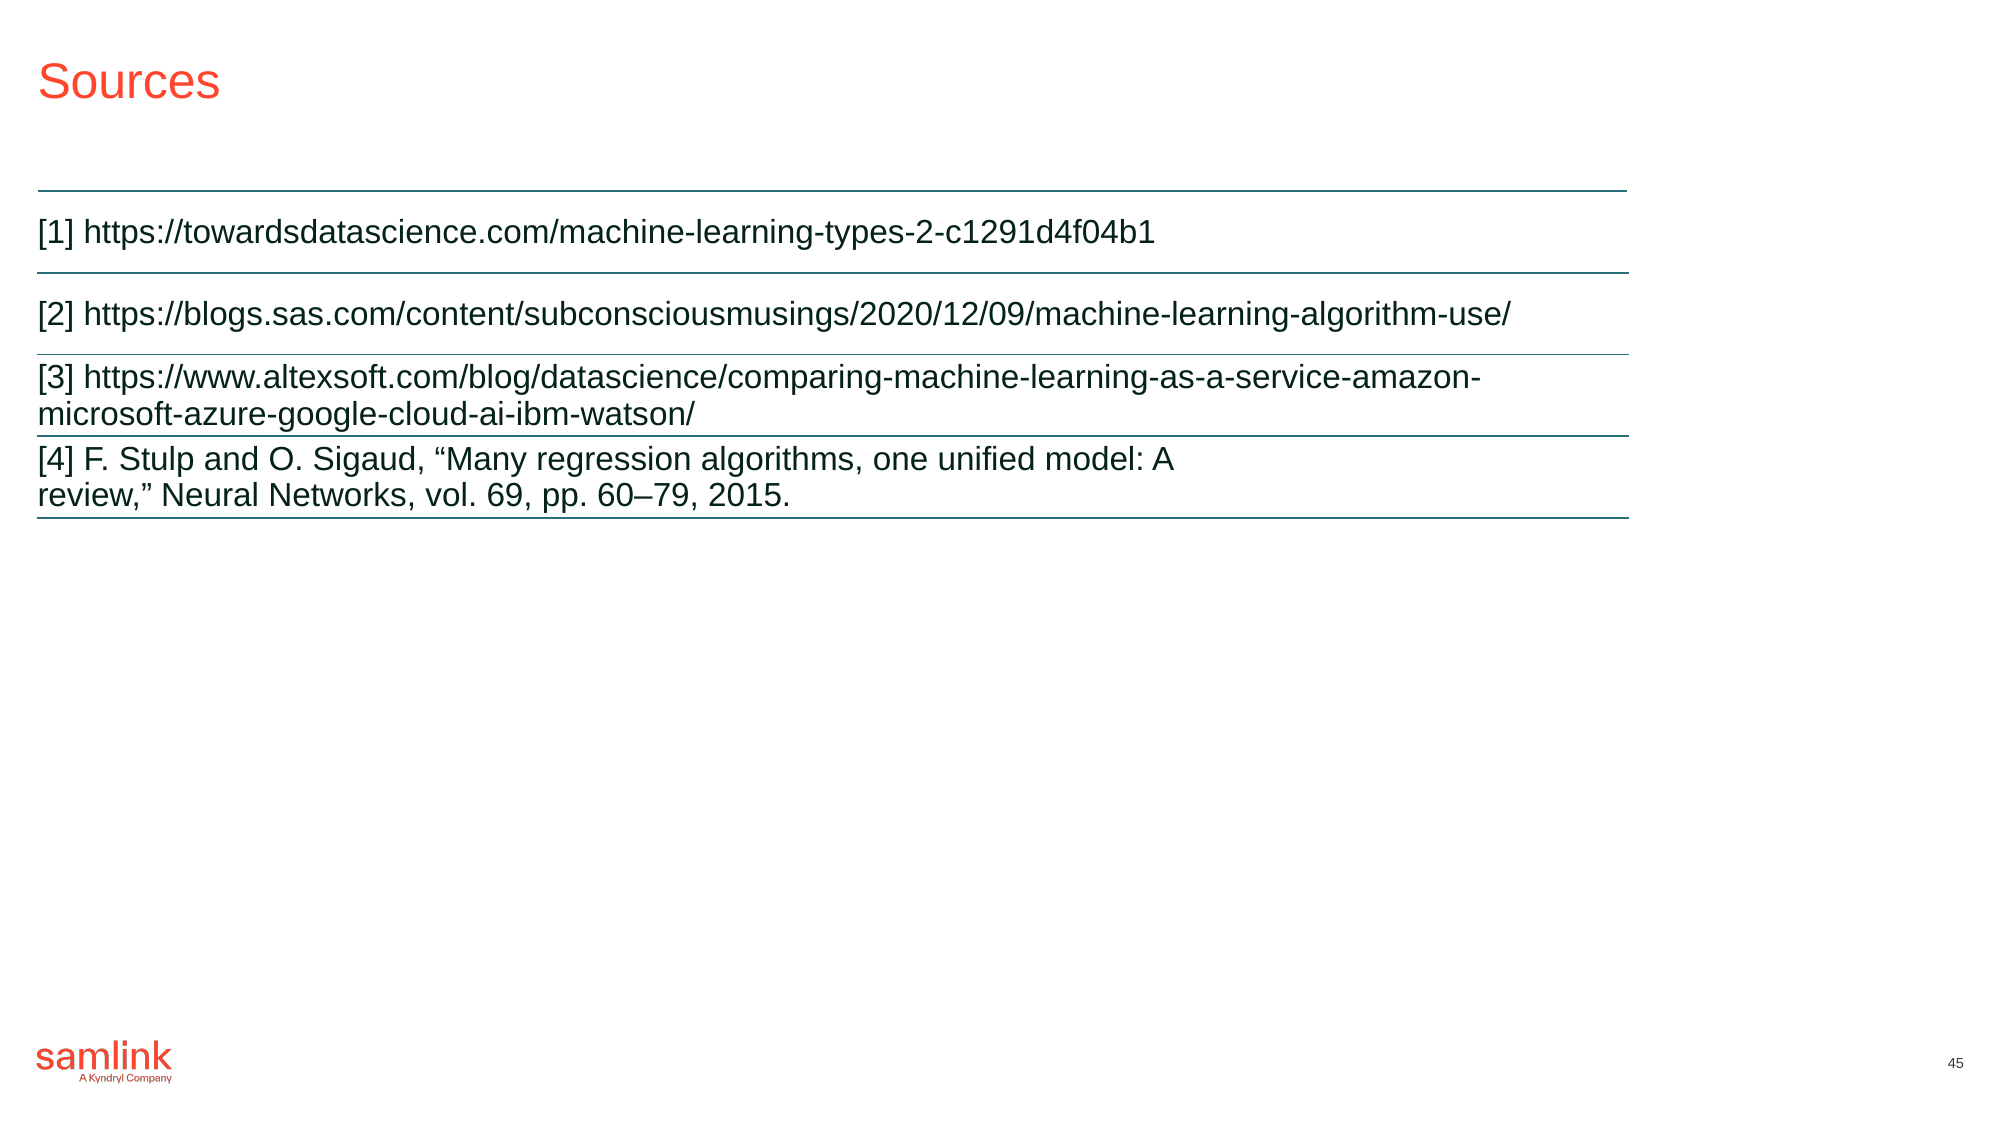

# Sources

| [1] https://towardsdatascience.com/machine-learning-types-2-c1291d4f04b1 |
| --- |
| [2] https://blogs.sas.com/content/subconsciousmusings/2020/12/09/machine-learning-algorithm-use/ |
| [3] https://www.altexsoft.com/blog/datascience/comparing-machine-learning-as-a-service-amazon-microsoft-azure-google-cloud-ai-ibm-watson/ |
| [4] F. Stulp and O. Sigaud, “Many regression algorithms, one unified model: A review,” Neural Networks, vol. 69, pp. 60–79, 2015. |
45